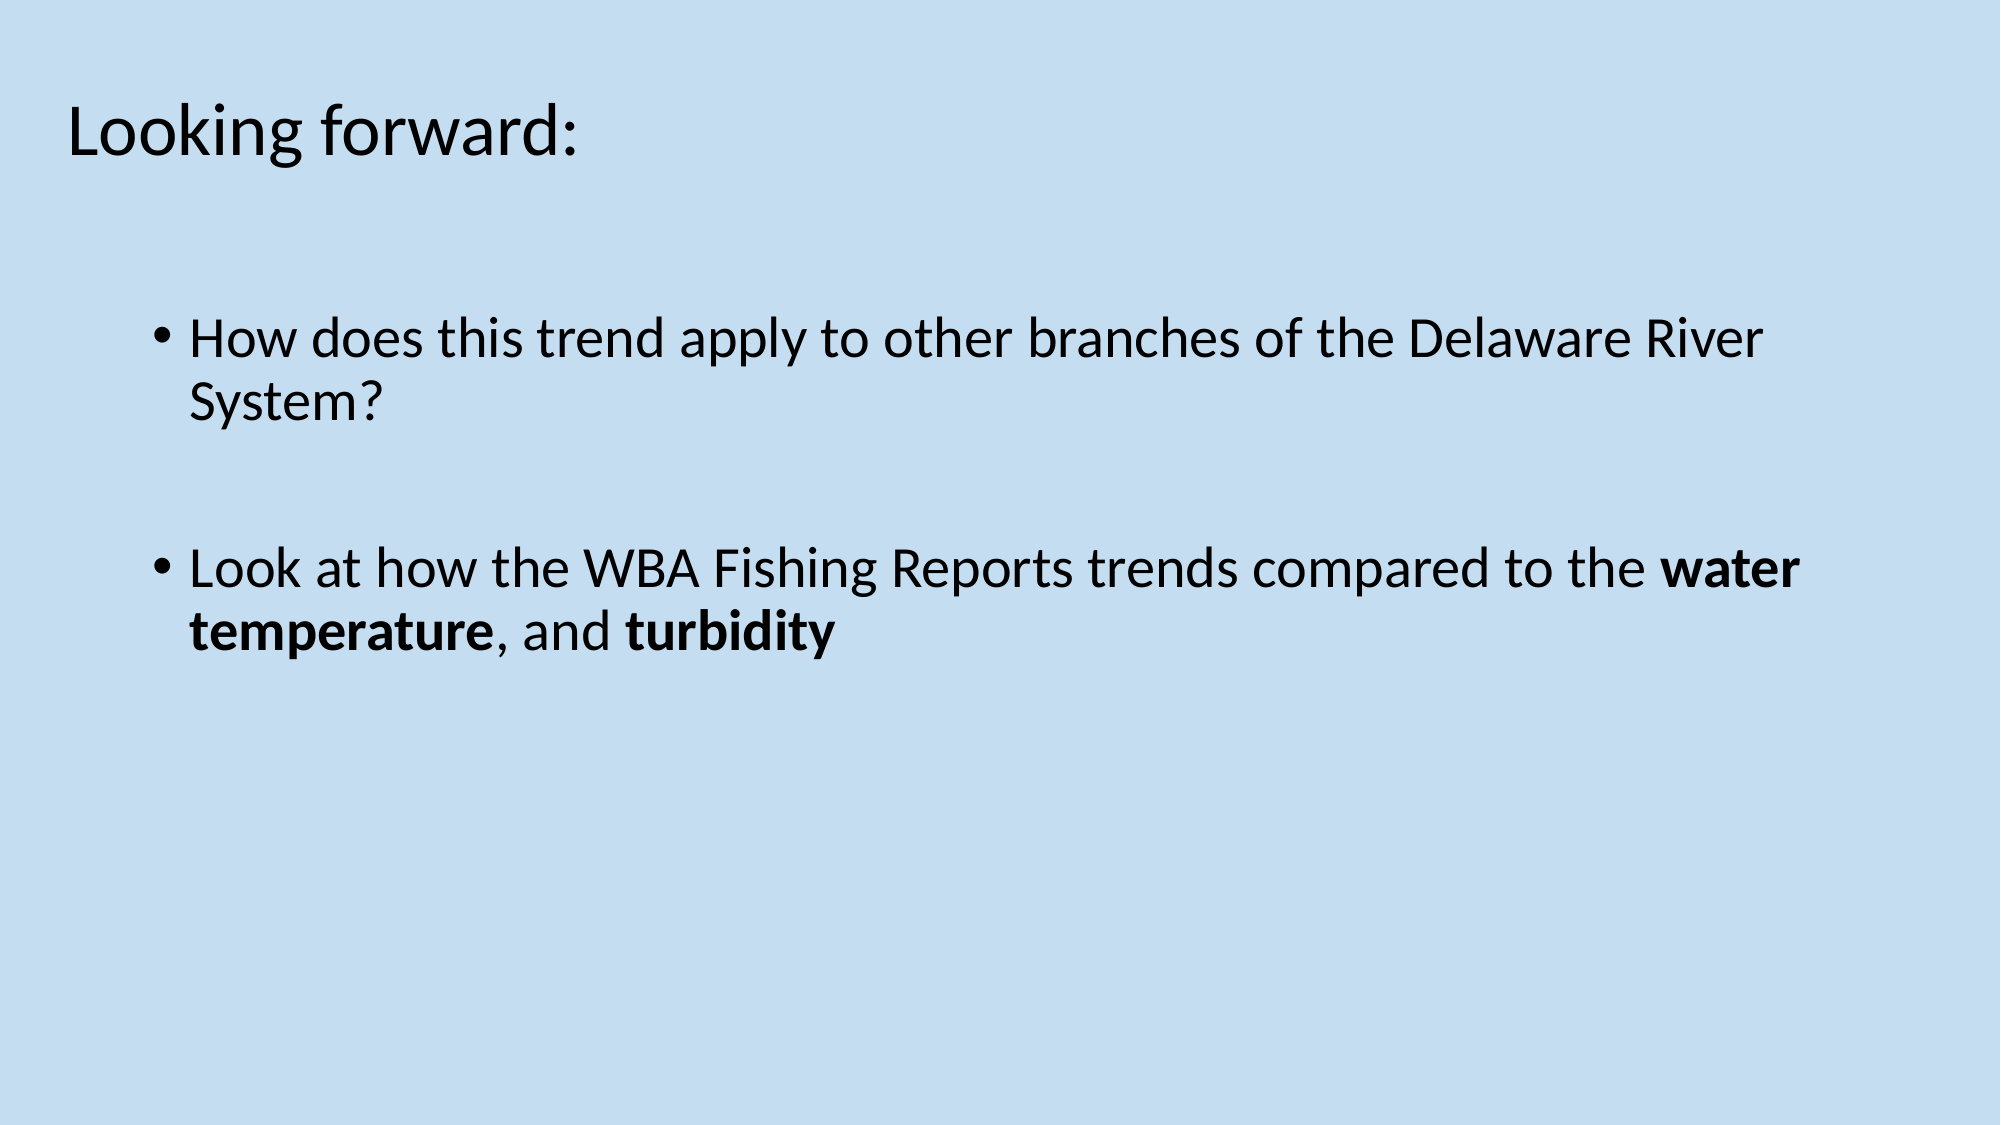

# Looking forward:
How does this trend apply to other branches of the Delaware River System?

Look at how the WBA Fishing Reports trends compared to the water temperature, and turbidity